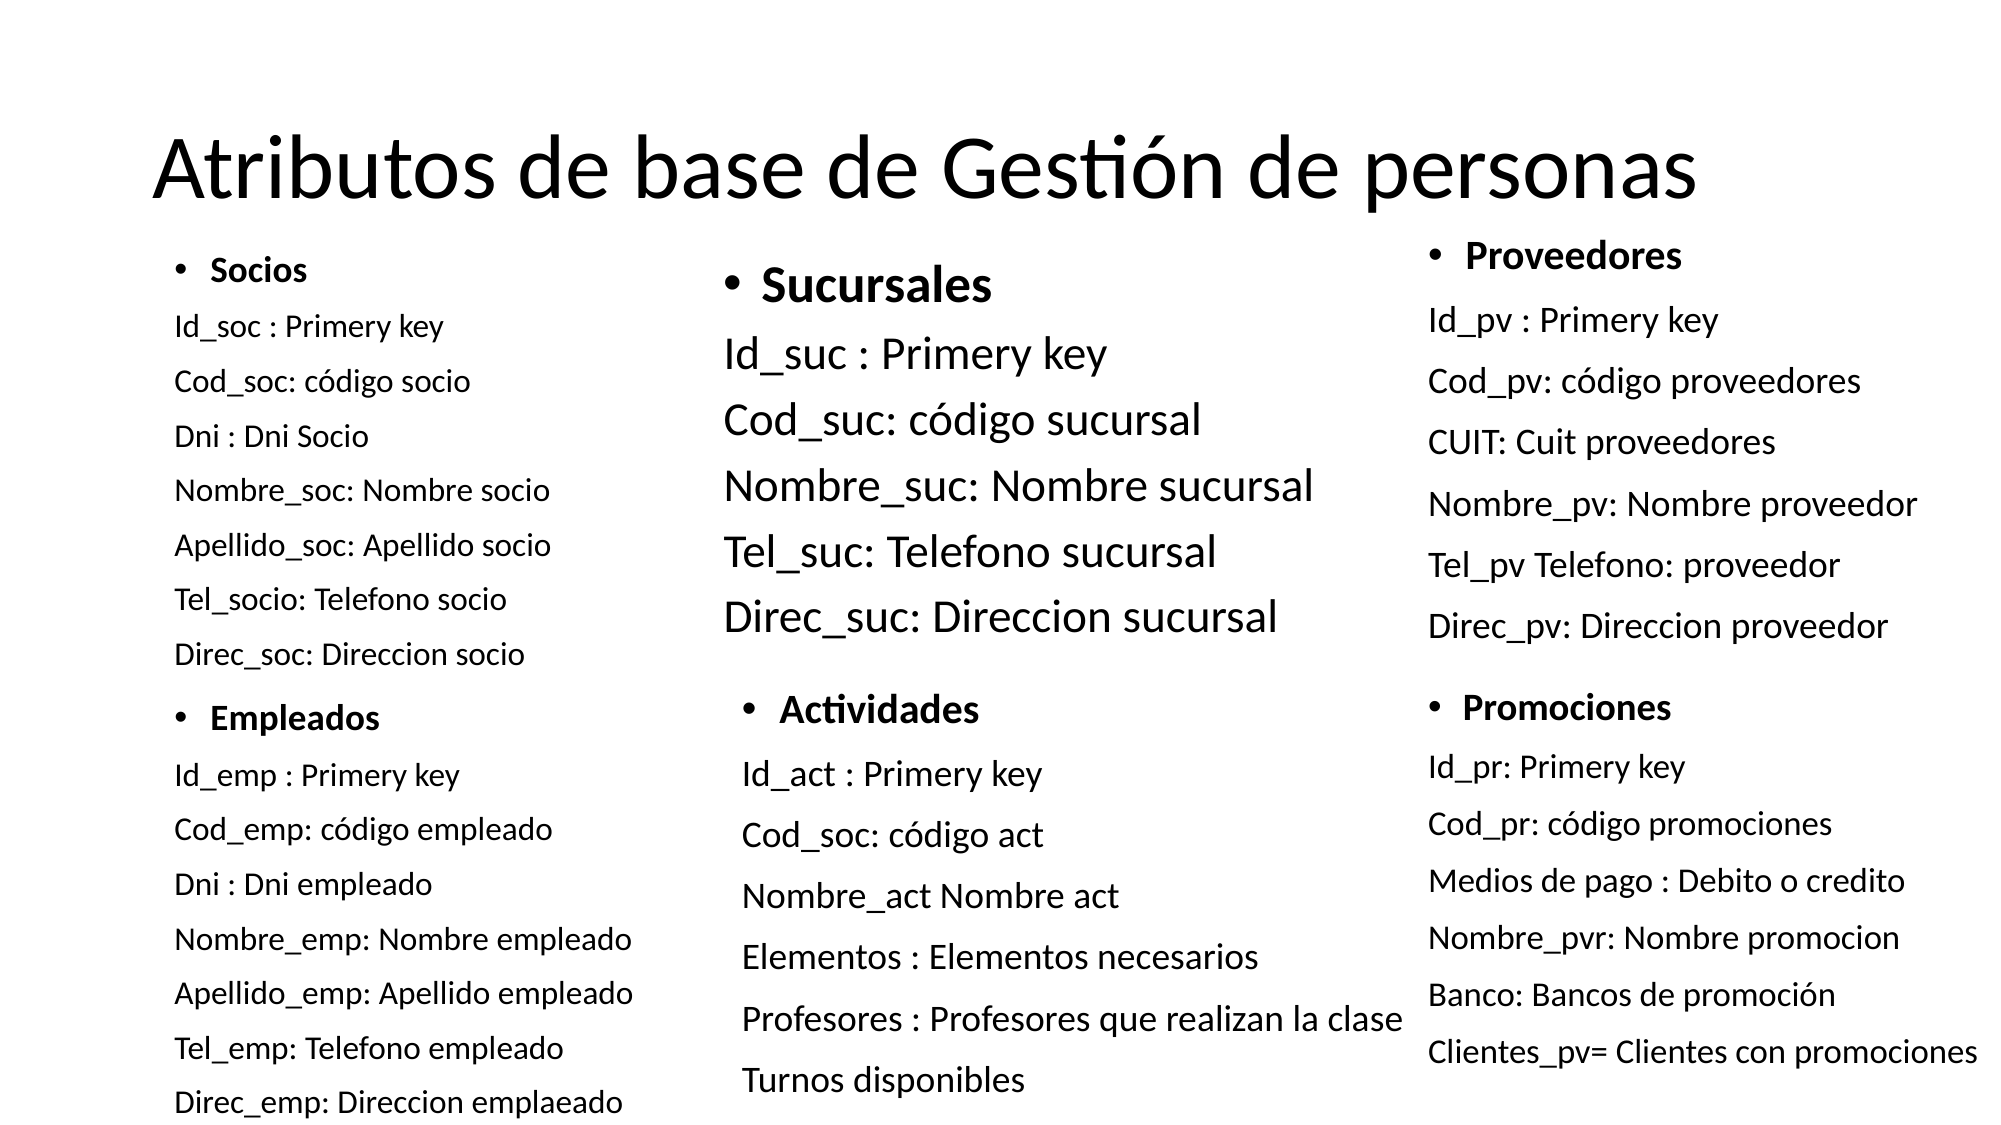

# Atributos de base de Gestión de personas
Proveedores
Id_pv : Primery key
Cod_pv: código proveedores
CUIT: Cuit proveedores
Nombre_pv: Nombre proveedor
Tel_pv Telefono: proveedor
Direc_pv: Direccion proveedor
Socios
Id_soc : Primery key
Cod_soc: código socio
Dni : Dni Socio
Nombre_soc: Nombre socio
Apellido_soc: Apellido socio
Tel_socio: Telefono socio
Direc_soc: Direccion socio
Sucursales
Id_suc : Primery key
Cod_suc: código sucursal
Nombre_suc: Nombre sucursal
Tel_suc: Telefono sucursal
Direc_suc: Direccion sucursal
Promociones
Id_pr: Primery key
Cod_pr: código promociones
Medios de pago : Debito o credito
Nombre_pvr: Nombre promocion
Banco: Bancos de promoción
Clientes_pv= Clientes con promociones
Actividades
Id_act : Primery key
Cod_soc: código act
Nombre_act Nombre act
Elementos : Elementos necesarios
Profesores : Profesores que realizan la clase
Turnos disponibles
Empleados
Id_emp : Primery key
Cod_emp: código empleado
Dni : Dni empleado
Nombre_emp: Nombre empleado
Apellido_emp: Apellido empleado
Tel_emp: Telefono empleado
Direc_emp: Direccion emplaeado